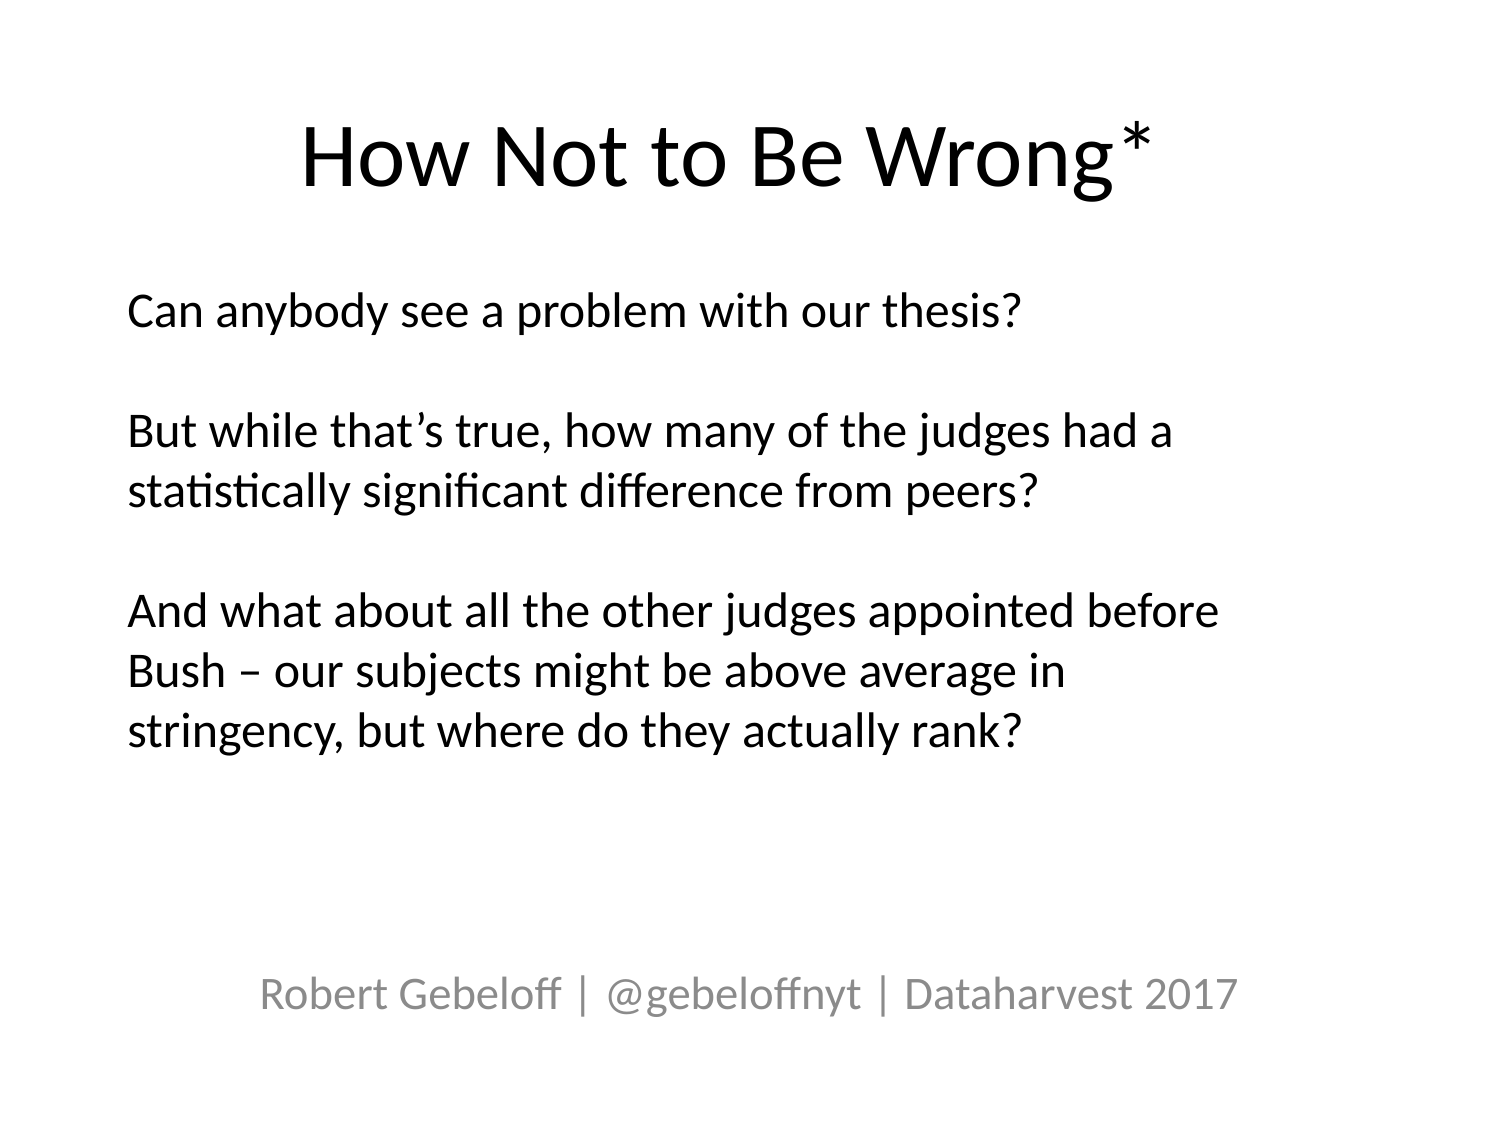

# How Not to Be Wrong*
Can anybody see a problem with our thesis?

But while that’s true, how many of the judges had a statistically significant difference from peers?

And what about all the other judges appointed before Bush – our subjects might be above average in stringency, but where do they actually rank?
Robert Gebeloff | @gebeloffnyt | Dataharvest 2017